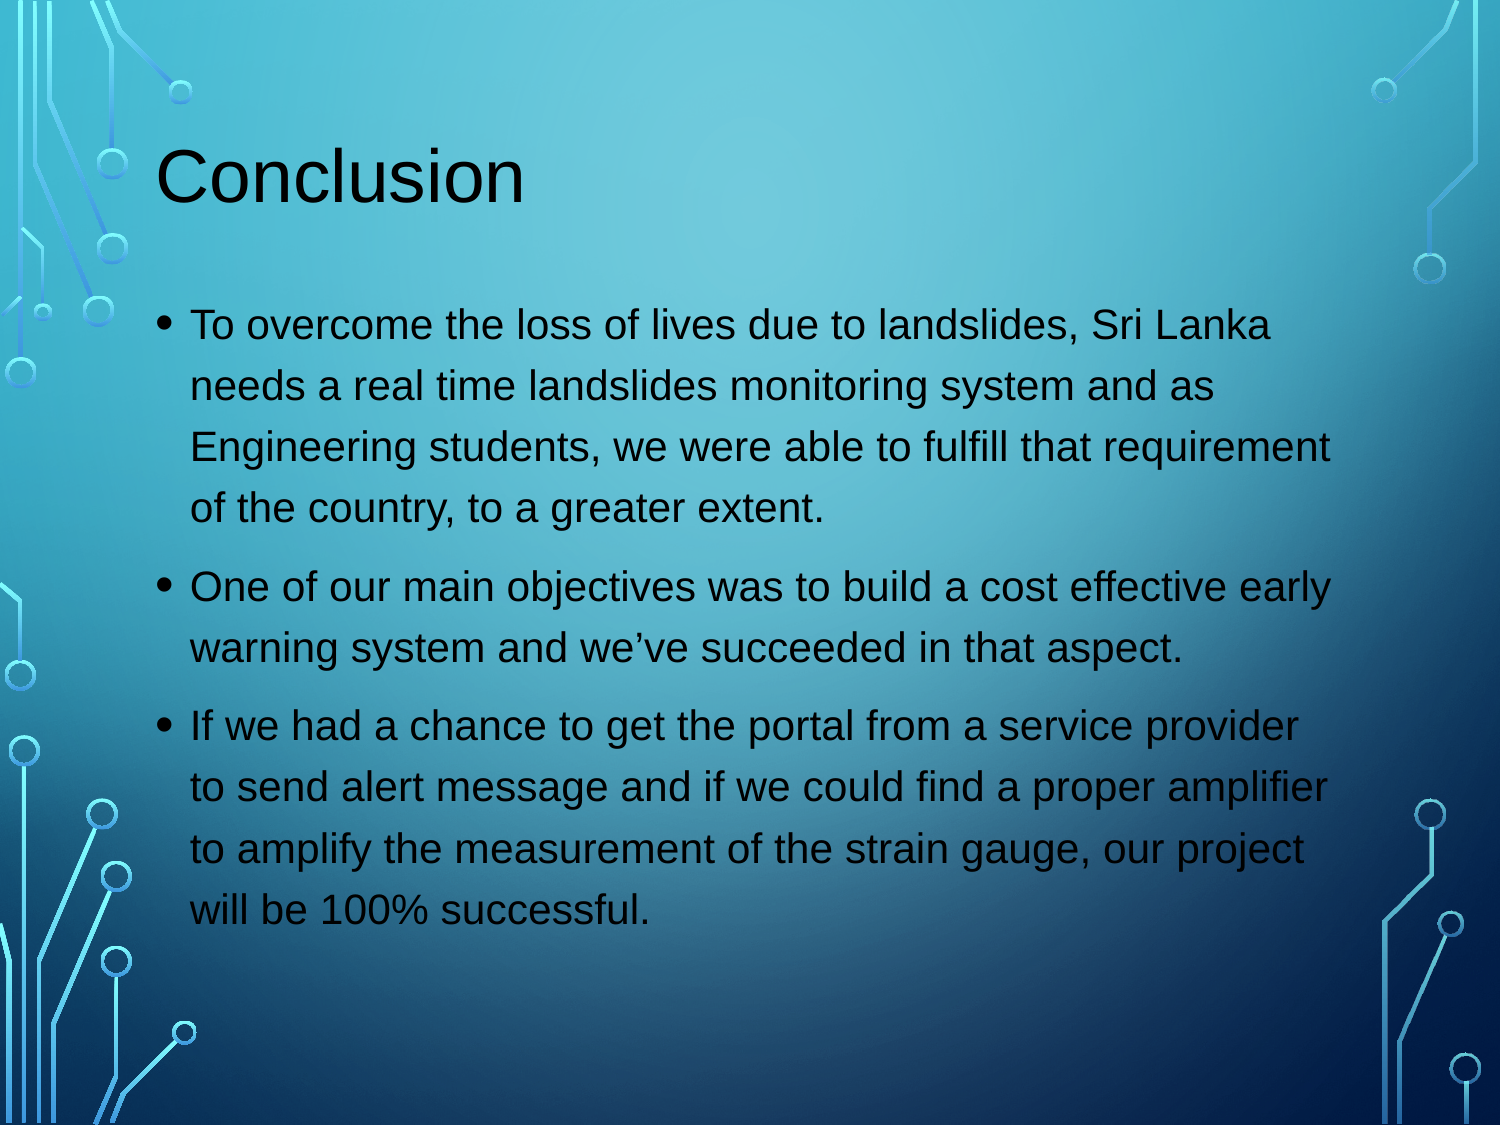

# Conclusion
To overcome the loss of lives due to landslides, Sri Lanka needs a real time landslides monitoring system and as Engineering students, we were able to fulfill that requirement of the country, to a greater extent.
One of our main objectives was to build a cost effective early warning system and we’ve succeeded in that aspect.
If we had a chance to get the portal from a service provider to send alert message and if we could find a proper amplifier to amplify the measurement of the strain gauge, our project will be 100% successful.